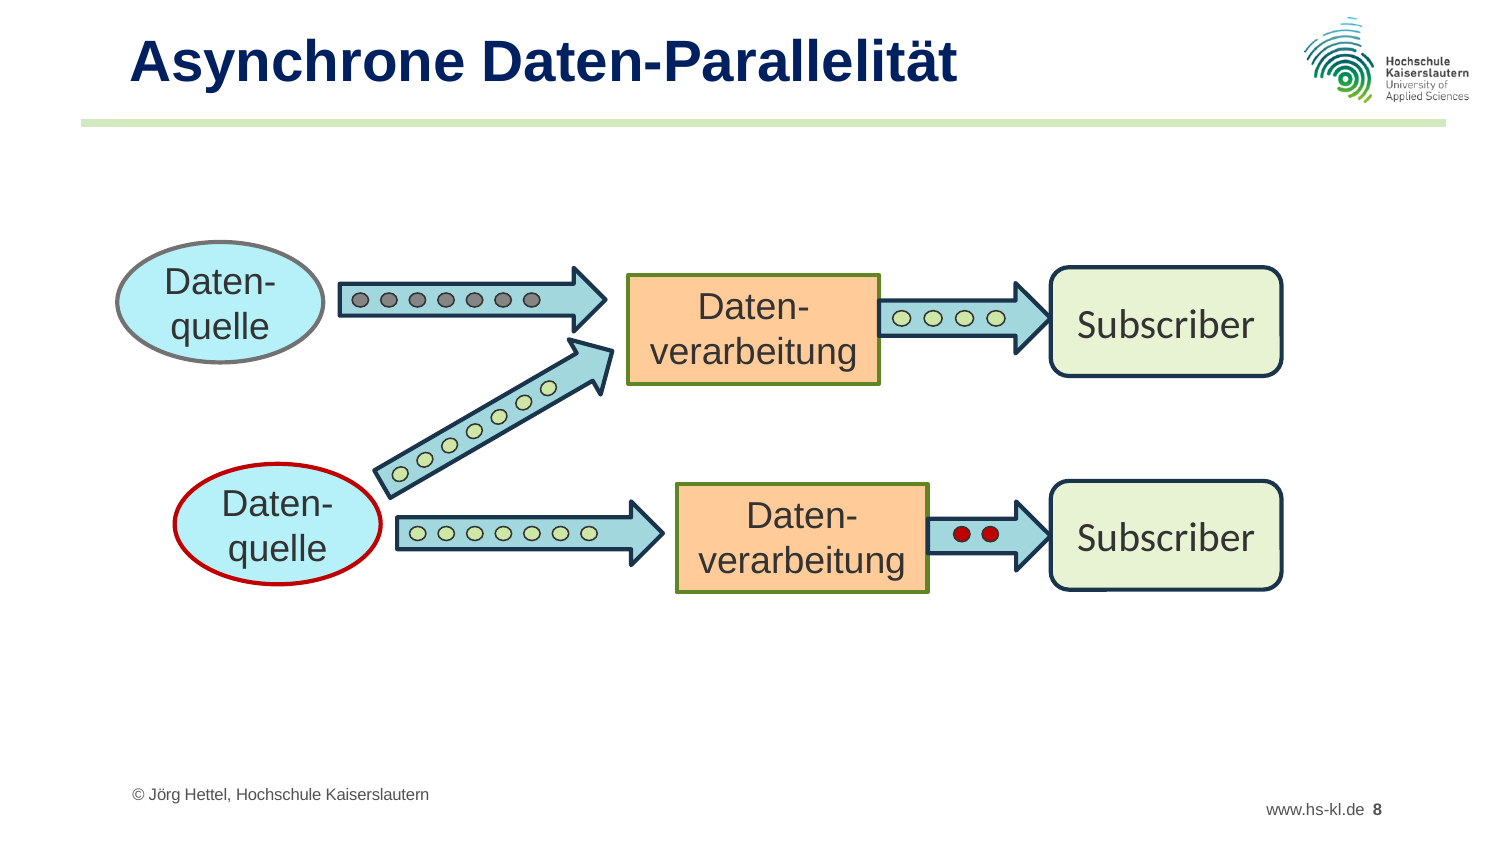

# Asynchrone Daten-Parallelität
Daten-quelle
Subscriber

Daten-
verarbeitung

Daten-quelle
Subscriber

Daten-
verarbeitung

© Jörg Hettel, Hochschule Kaiserslautern